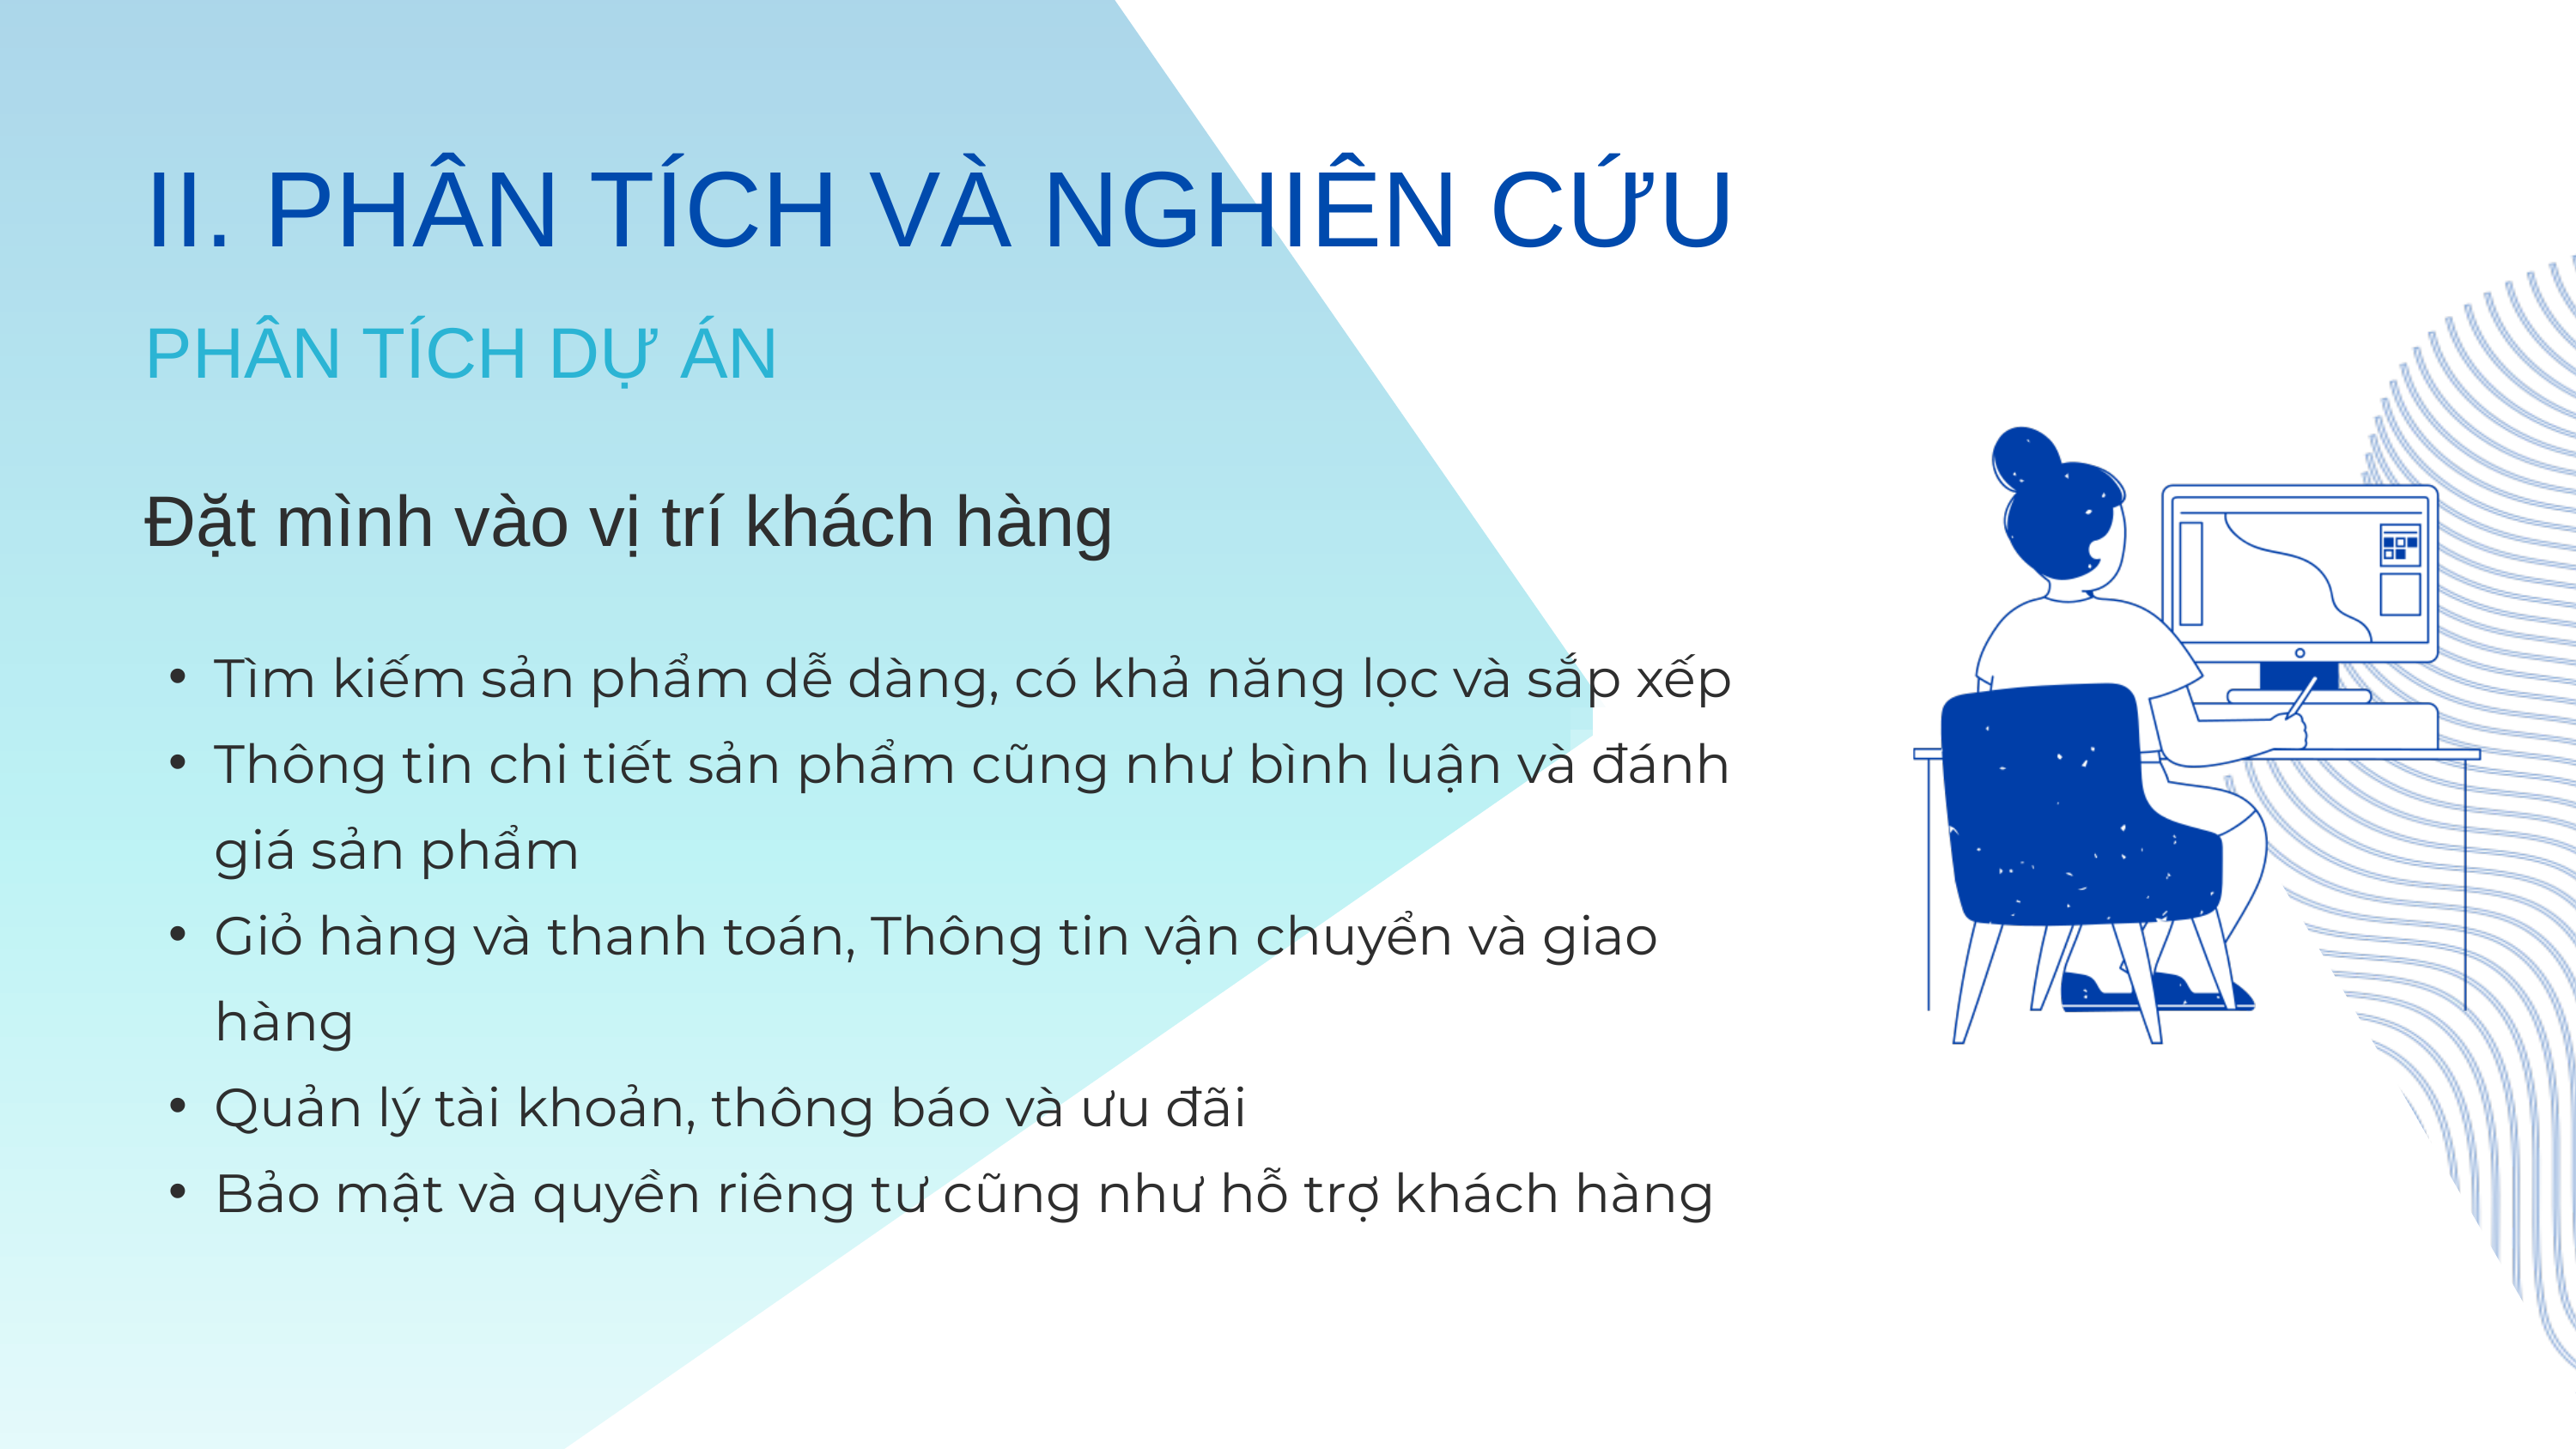

II. PHÂN TÍCH VÀ NGHIÊN CỨU
PHÂN TÍCH DỰ ÁN

Đặt mình vào vị trí khách hàng
Tìm kiếm sản phẩm dễ dàng, có khả năng lọc và sắp xếp
Thông tin chi tiết sản phẩm cũng như bình luận và đánh giá sản phẩm
Giỏ hàng và thanh toán, Thông tin vận chuyển và giao hàng
Quản lý tài khoản, thông báo và ưu đãi
Bảo mật và quyền riêng tư cũng như hỗ trợ khách hàng